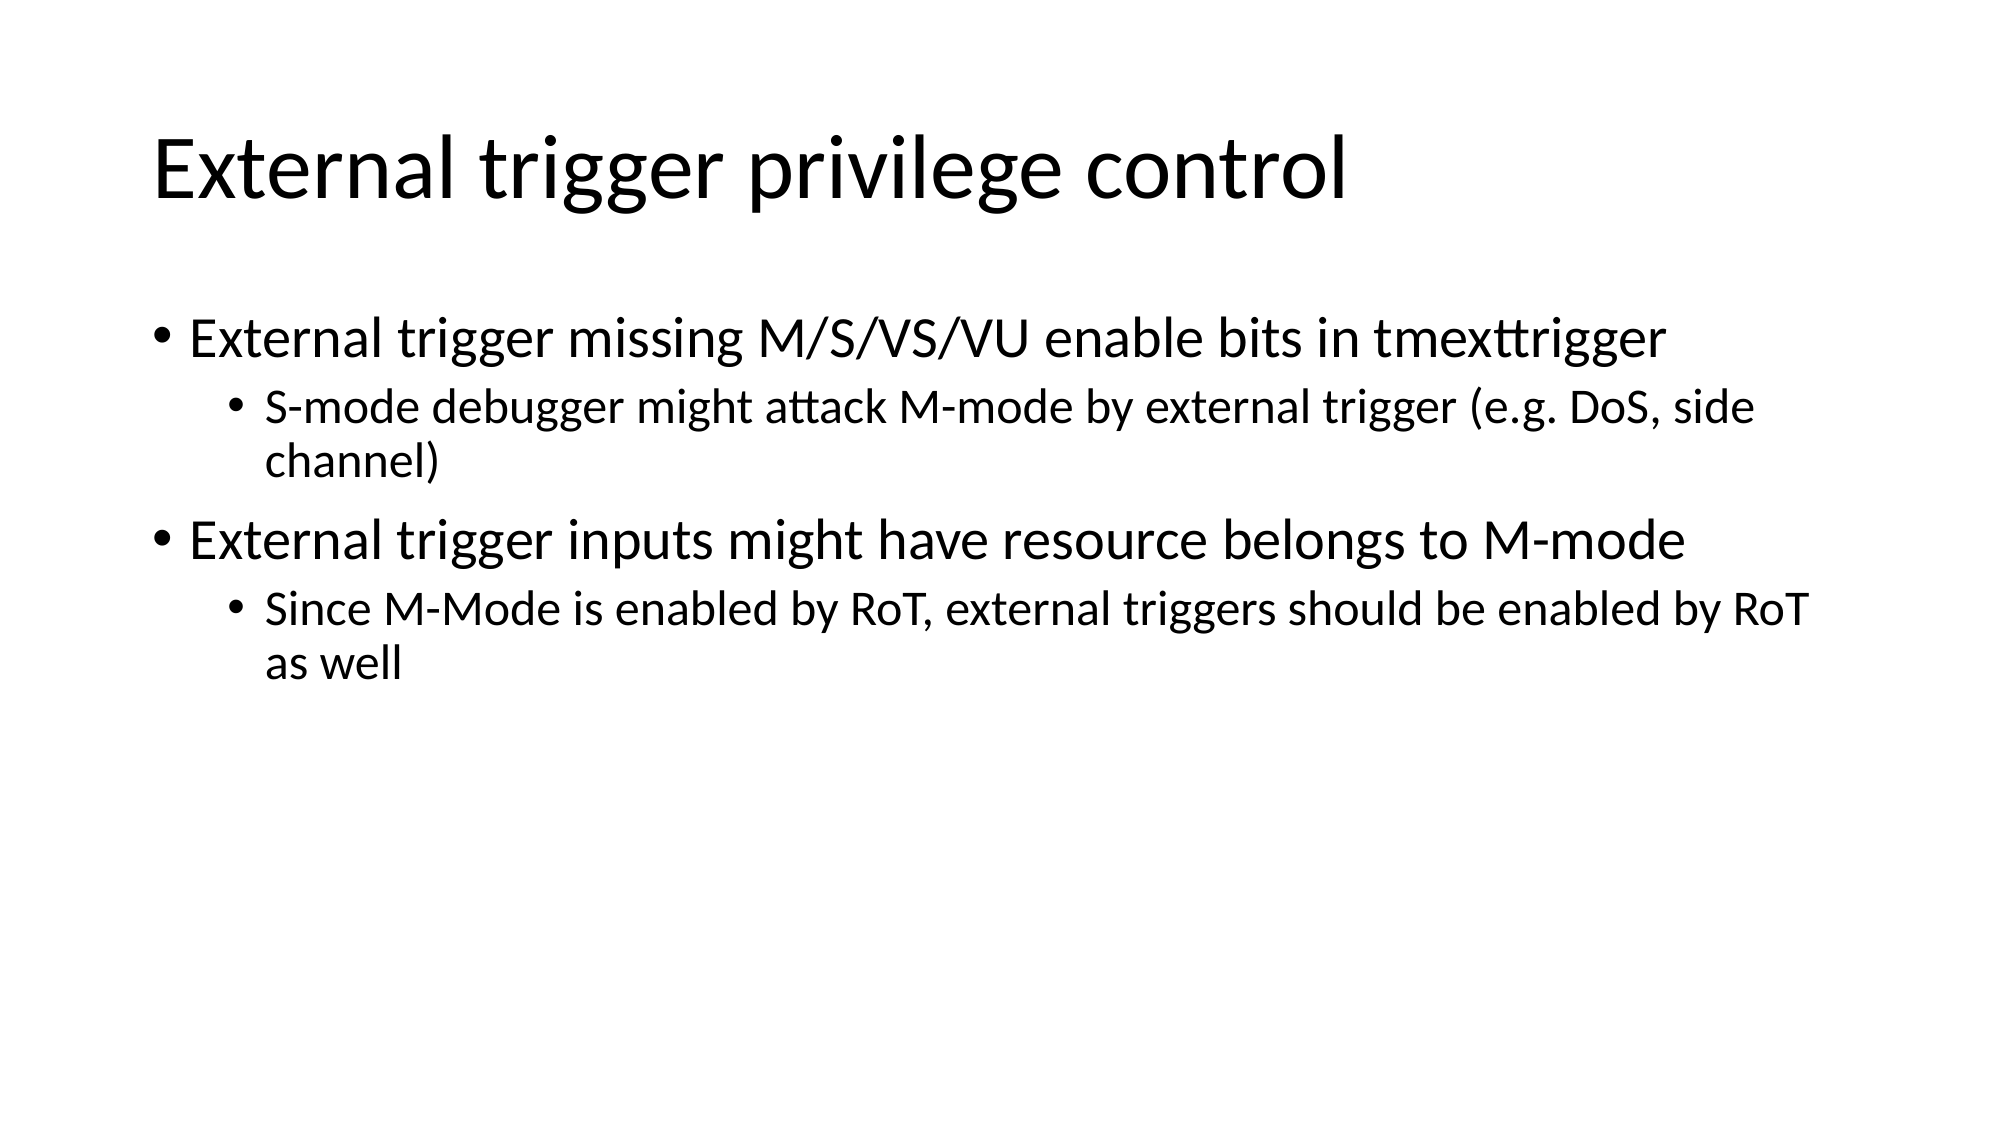

# External trigger privilege control
External trigger missing M/S/VS/VU enable bits in tmexttrigger
S-mode debugger might attack M-mode by external trigger (e.g. DoS, side channel)
External trigger inputs might have resource belongs to M-mode
Since M-Mode is enabled by RoT, external triggers should be enabled by RoT as well